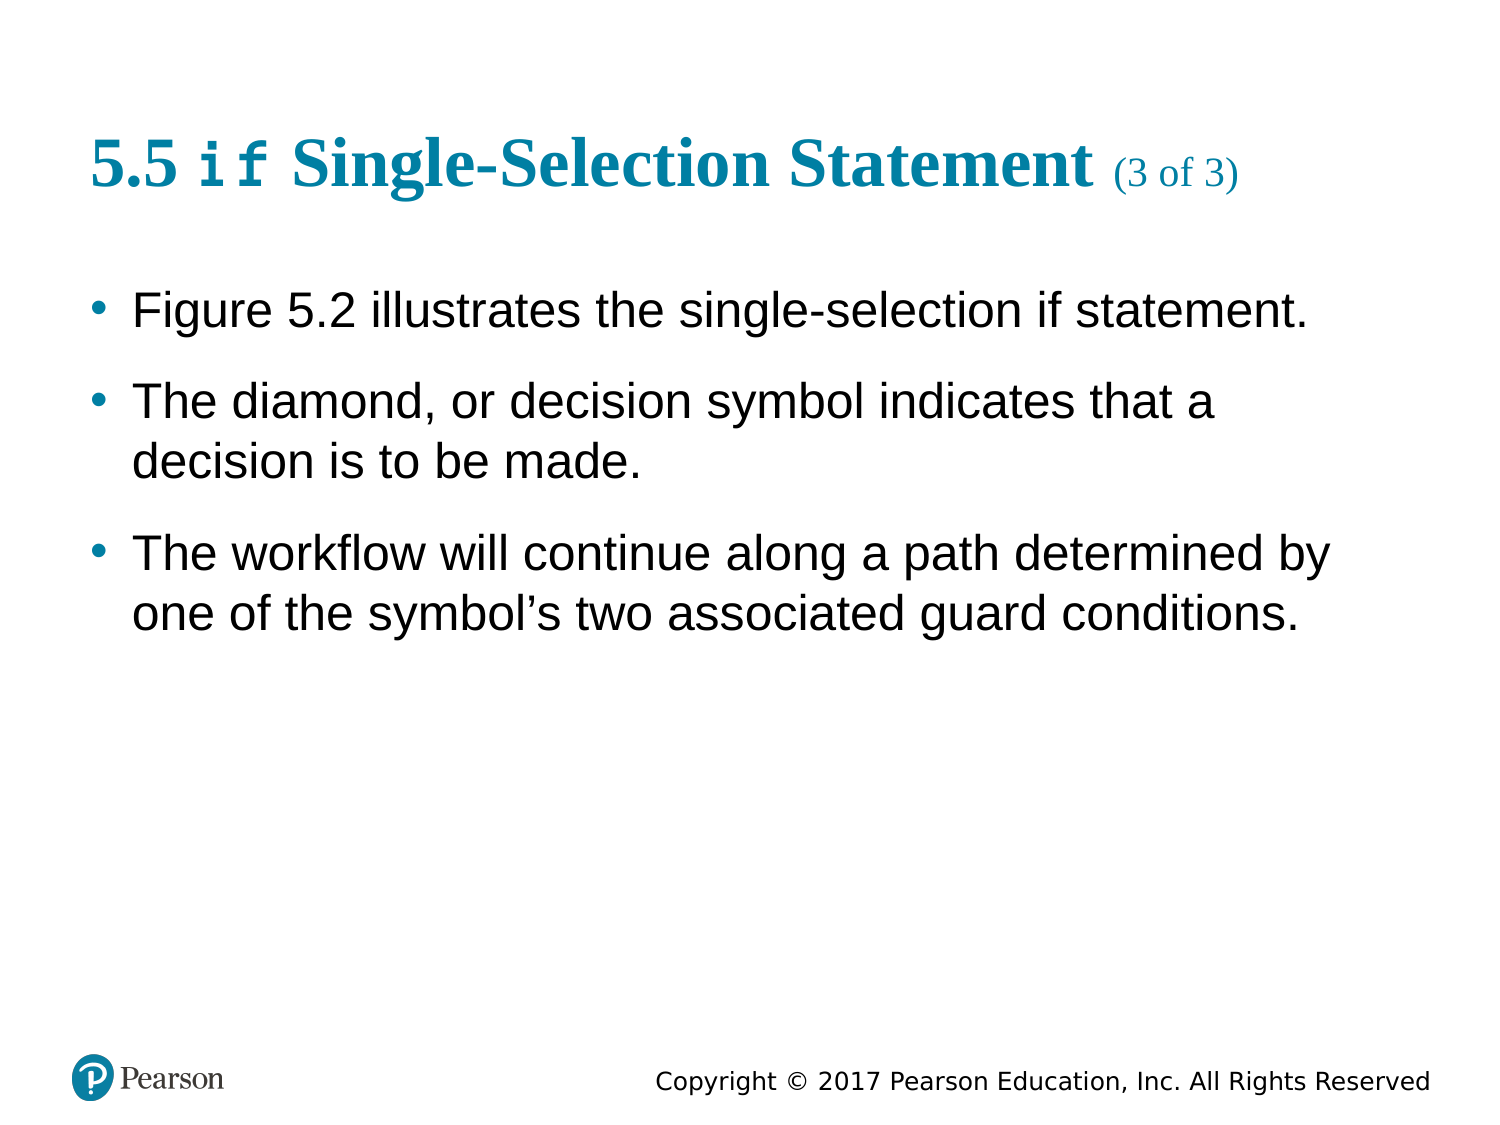

# 5.5 if Single-Selection Statement (3 of 3)
Figure 5.2 illustrates the single-selection if statement.
The diamond, or decision symbol indicates that a decision is to be made.
The workflow will continue along a path determined by one of the symbol’s two associated guard conditions.